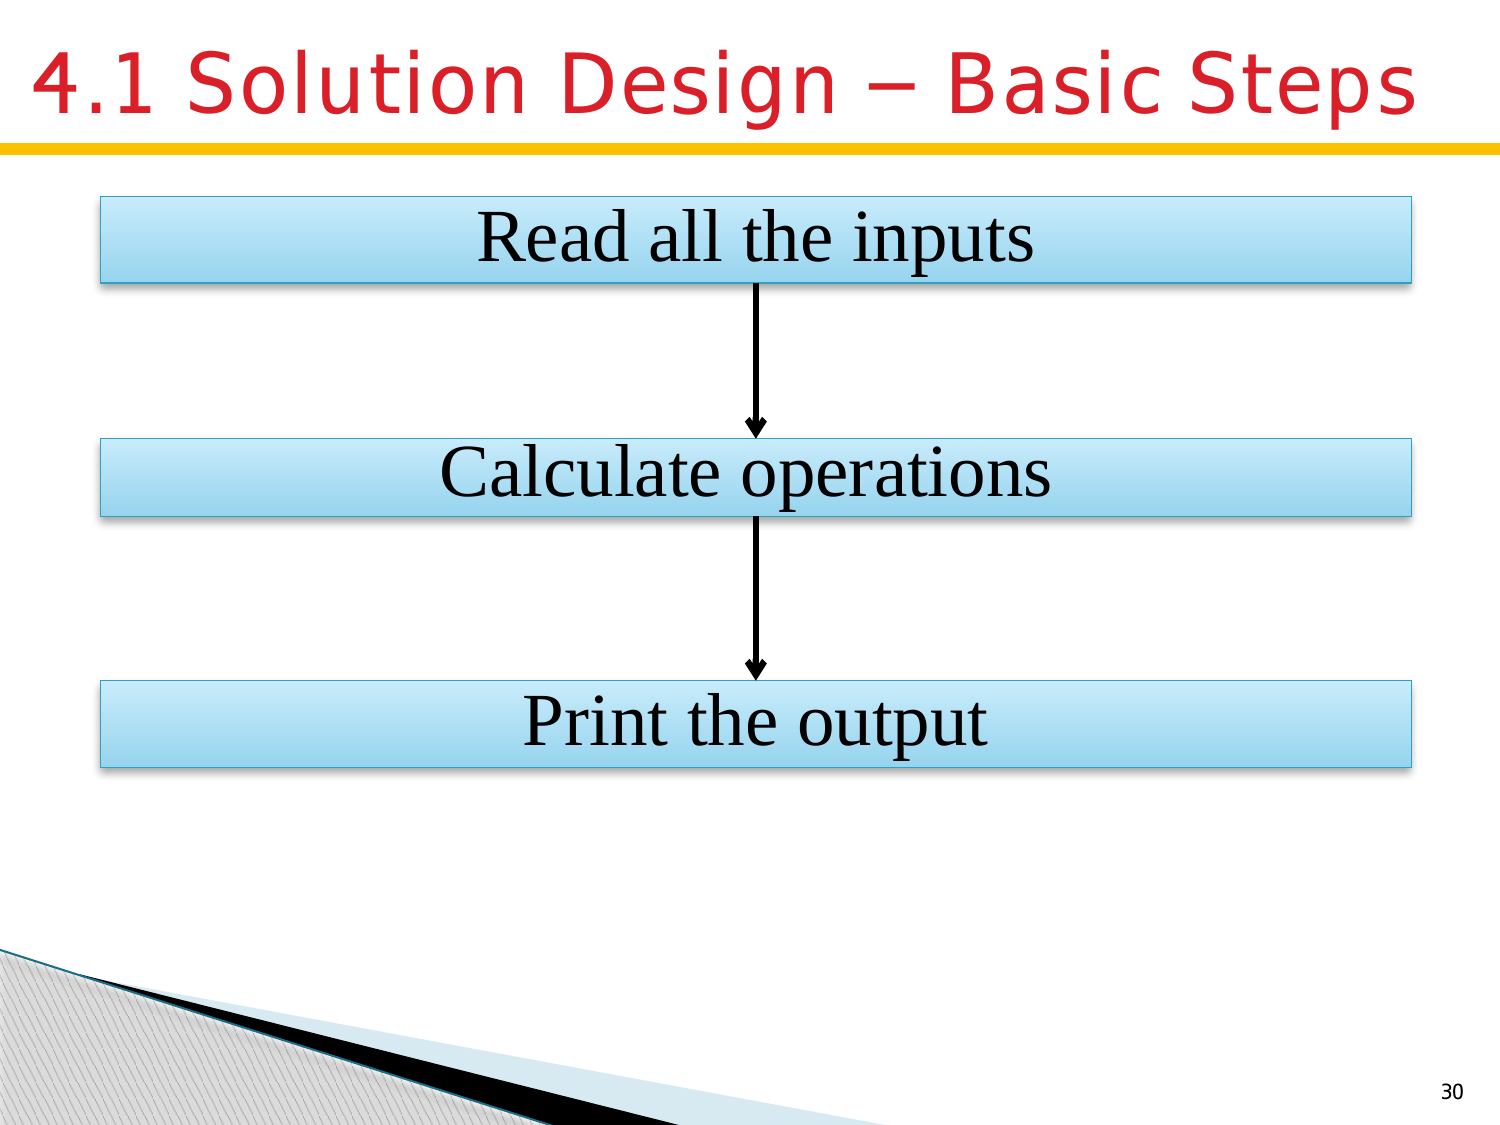

# 4.1 Solution Design – Basic Steps
Read all the inputs
Calculate operations
Print the output
30